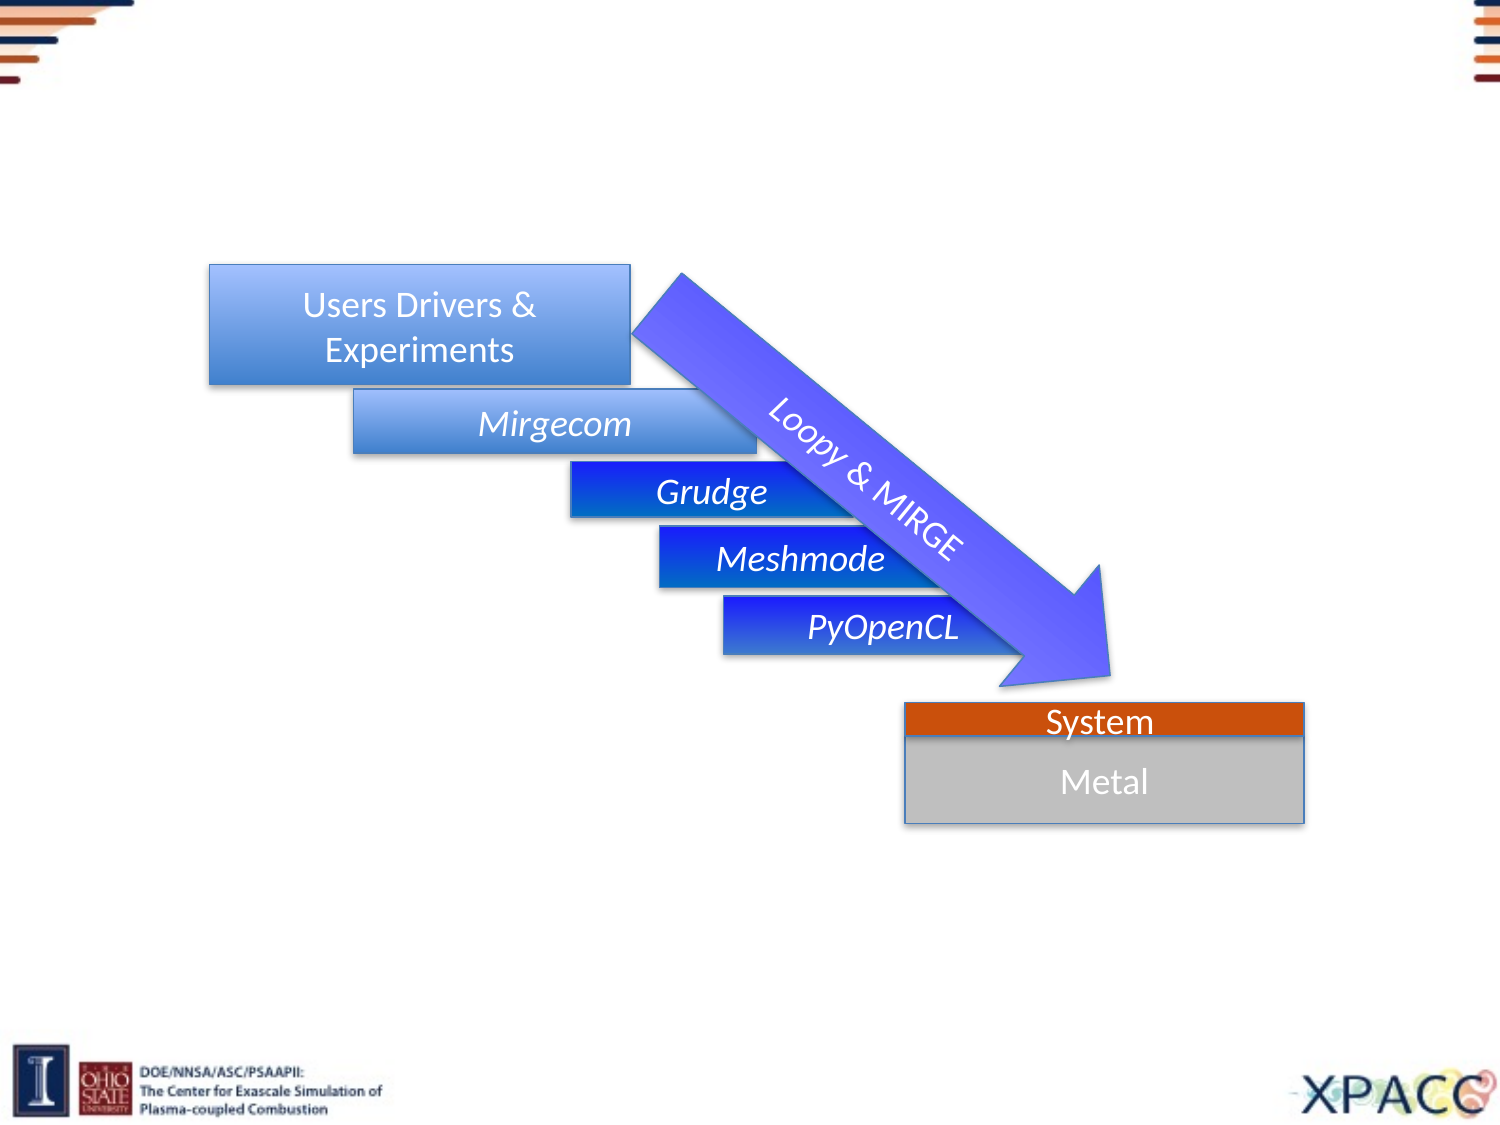

Users Drivers & Experiments
Mirgecom
Loopy & MIRGE
Grudge
Meshmode
PyOpenCL
System
Metal